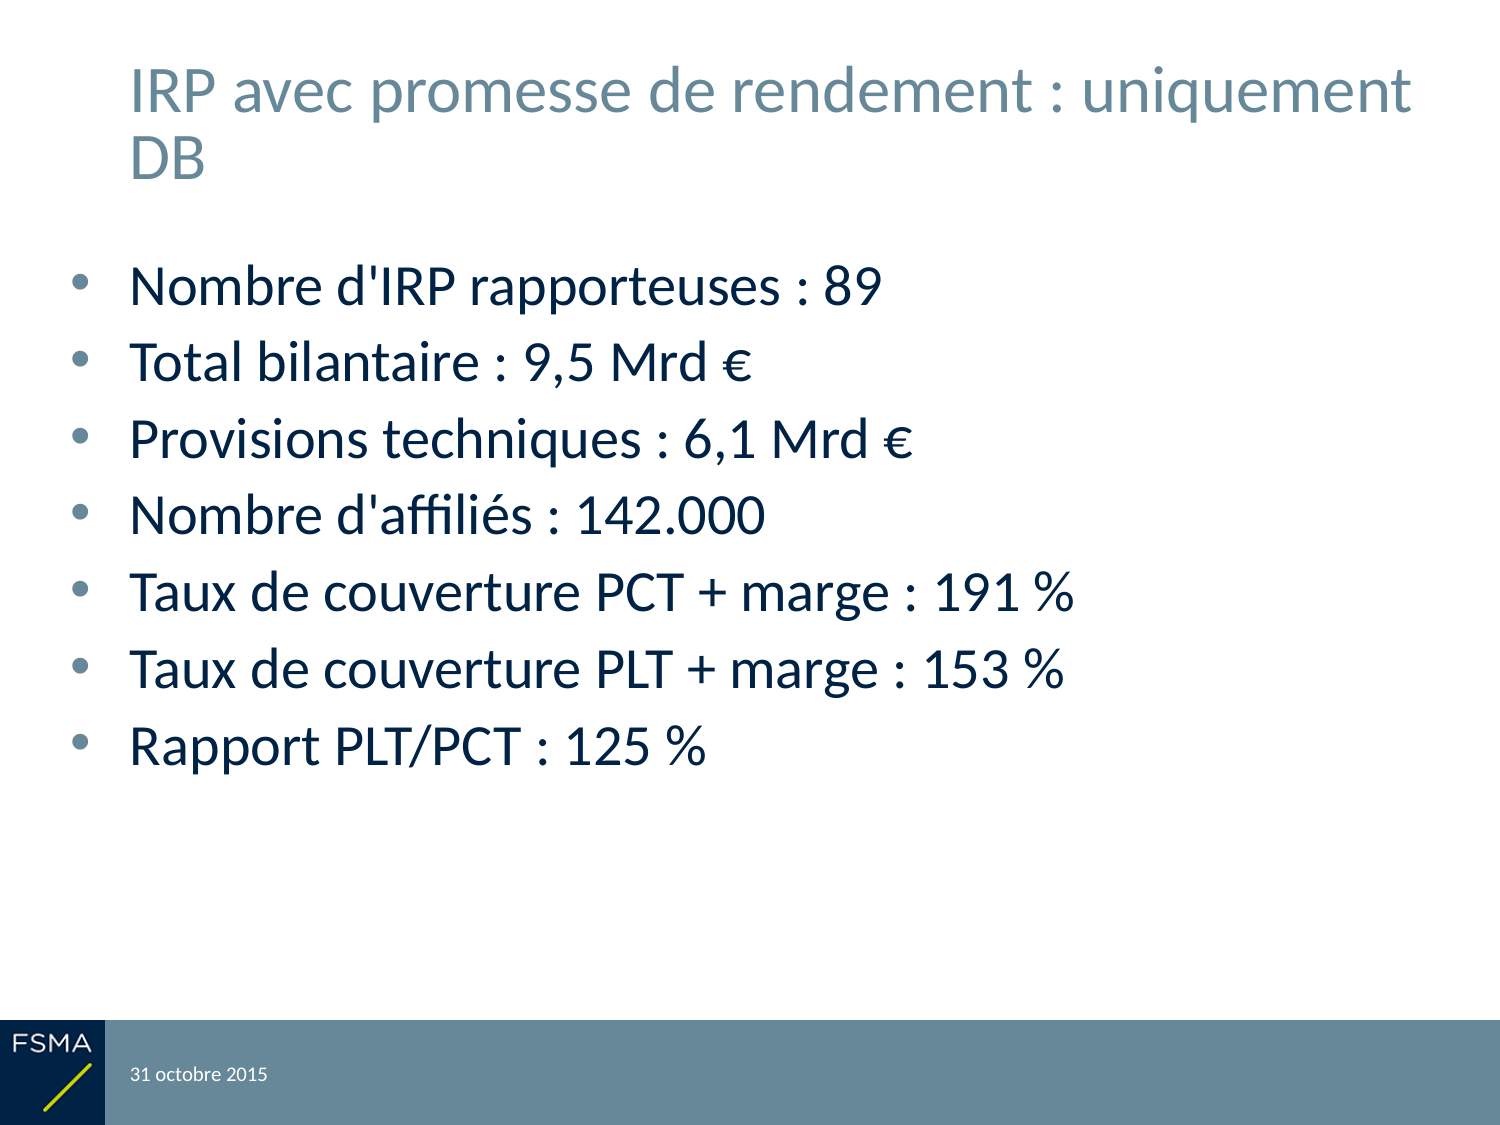

# IRP avec promesse de rendement : uniquement DB
Nombre d'IRP rapporteuses : 89
Total bilantaire : 9,5 Mrd €
Provisions techniques : 6,1 Mrd €
Nombre d'affiliés : 142.000
Taux de couverture PCT + marge : 191 %
Taux de couverture PLT + marge : 153 %
Rapport PLT/PCT : 125 %

31 octobre 2015
Reporting relatif à l'exercice 2014
28